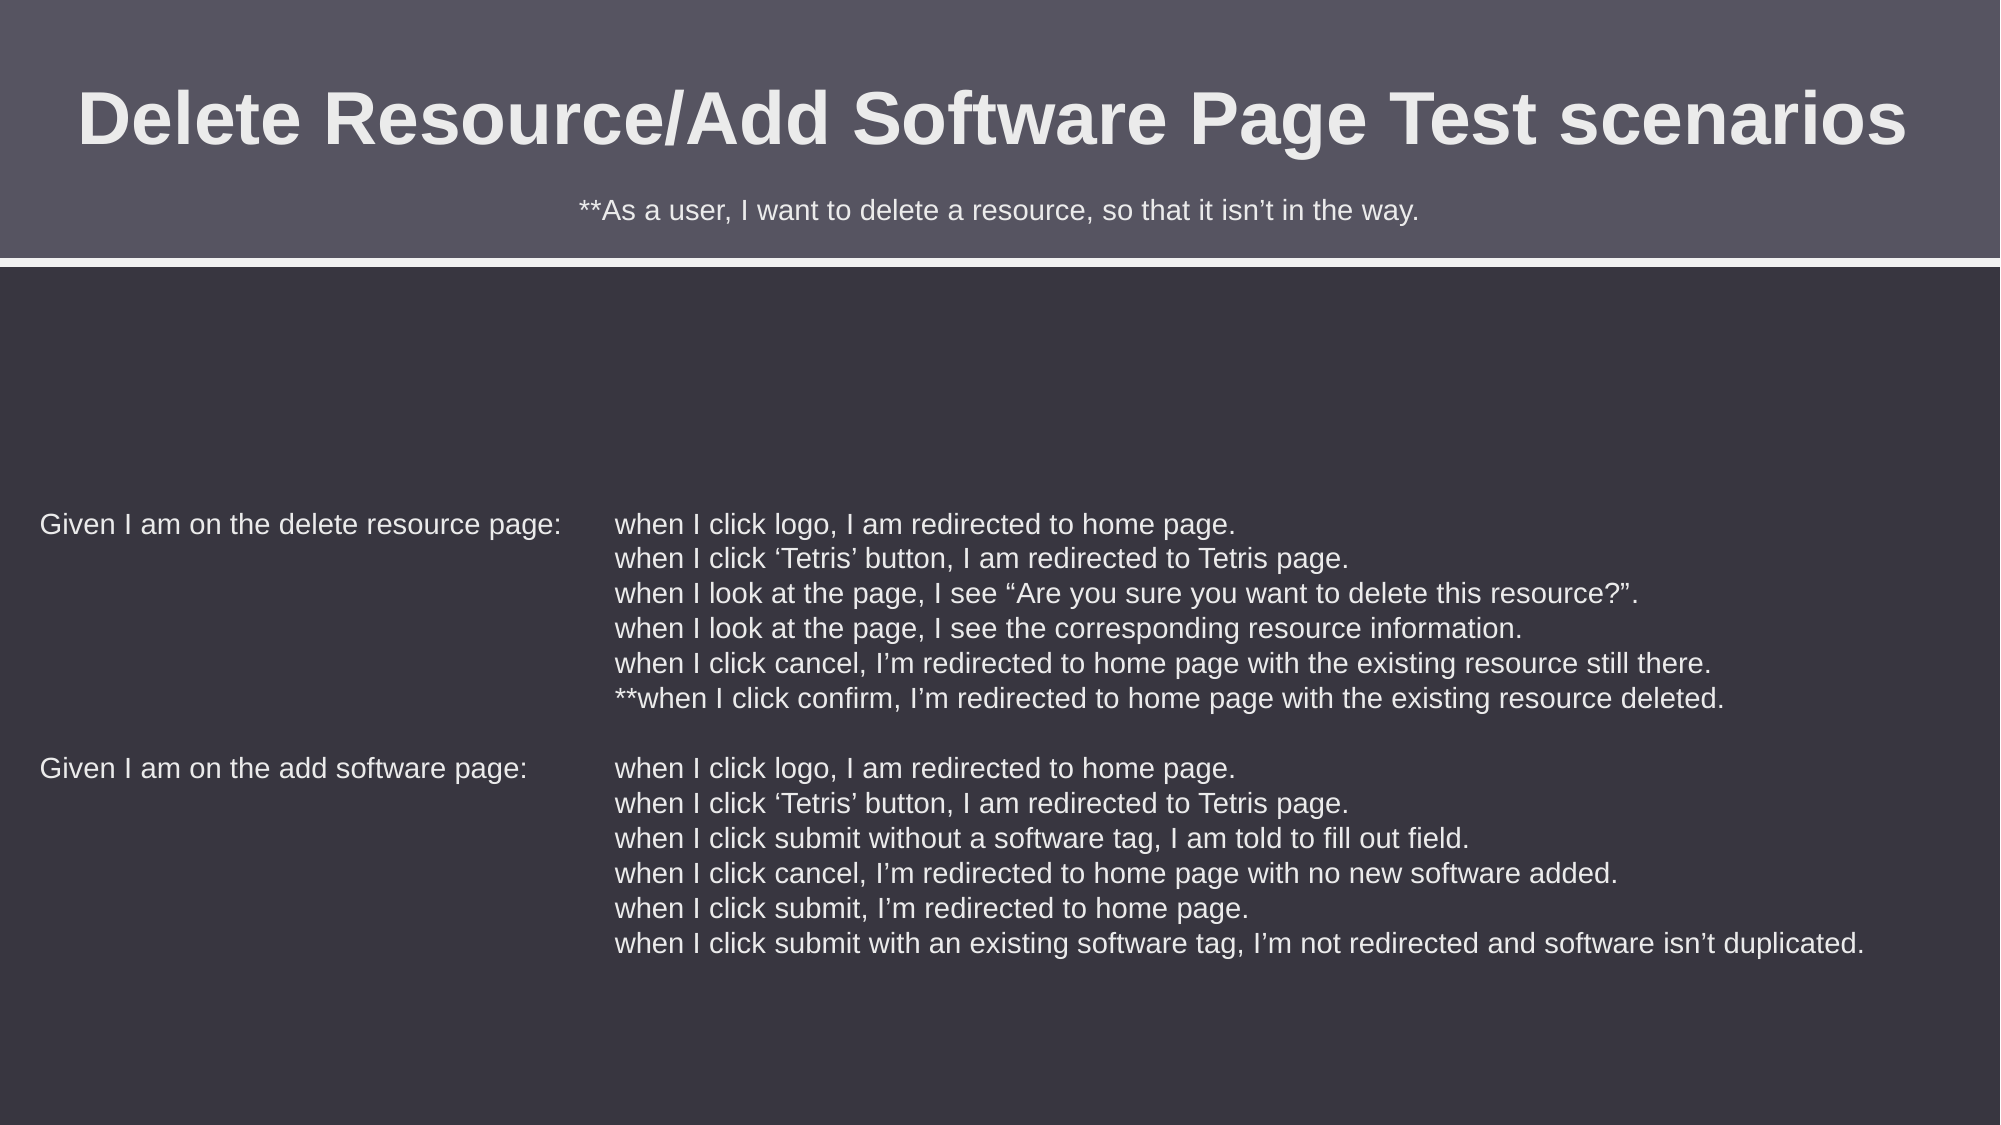

Delete Resource/Add Software Page Test scenarios
**As a user, I want to delete a resource, so that it isn’t in the way.

   Given I am on the delete resource page:	when I click logo, I am redirected to home page.
 				when I click ‘Tetris’ button, I am redirected to Tetris page.
 				when I look at the page, I see “Are you sure you want to delete this resource?”.
 				when I look at the page, I see the corresponding resource information.
 				when I click cancel, I’m redirected to home page with the existing resource still there.
 				**when I click confirm, I’m redirected to home page with the existing resource deleted.

   Given I am on the add software page:	when I click logo, I am redirected to home page.
 				when I click ‘Tetris’ button, I am redirected to Tetris page.
 				when I click submit without a software tag, I am told to fill out field.
 				when I click cancel, I’m redirected to home page with no new software added.
 				when I click submit, I’m redirected to home page.
 				when I click submit with an existing software tag, I’m not redirected and software isn’t duplicated.